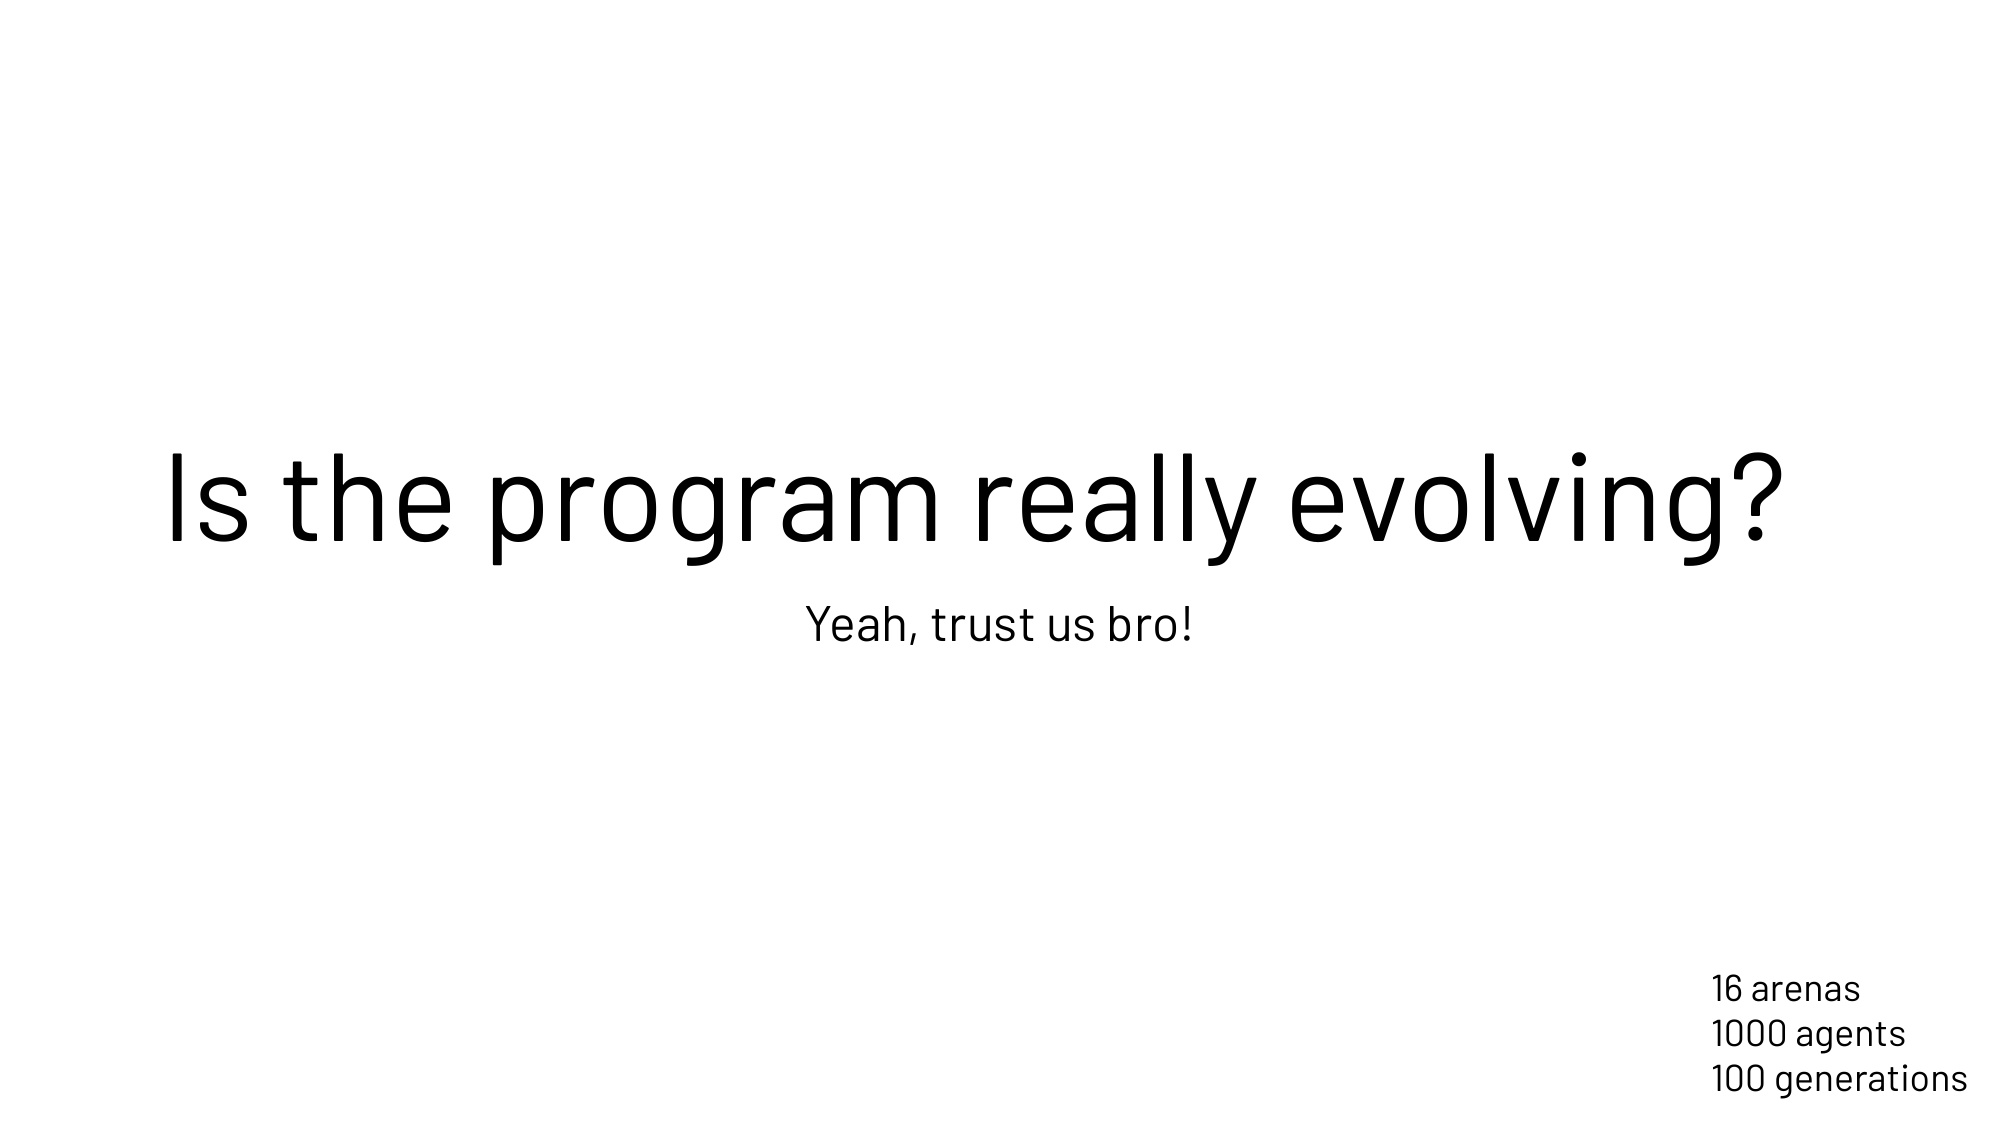

# Is the program really evolving?
Yeah, trust us bro!
16 arenas
1000 agents
100 generations